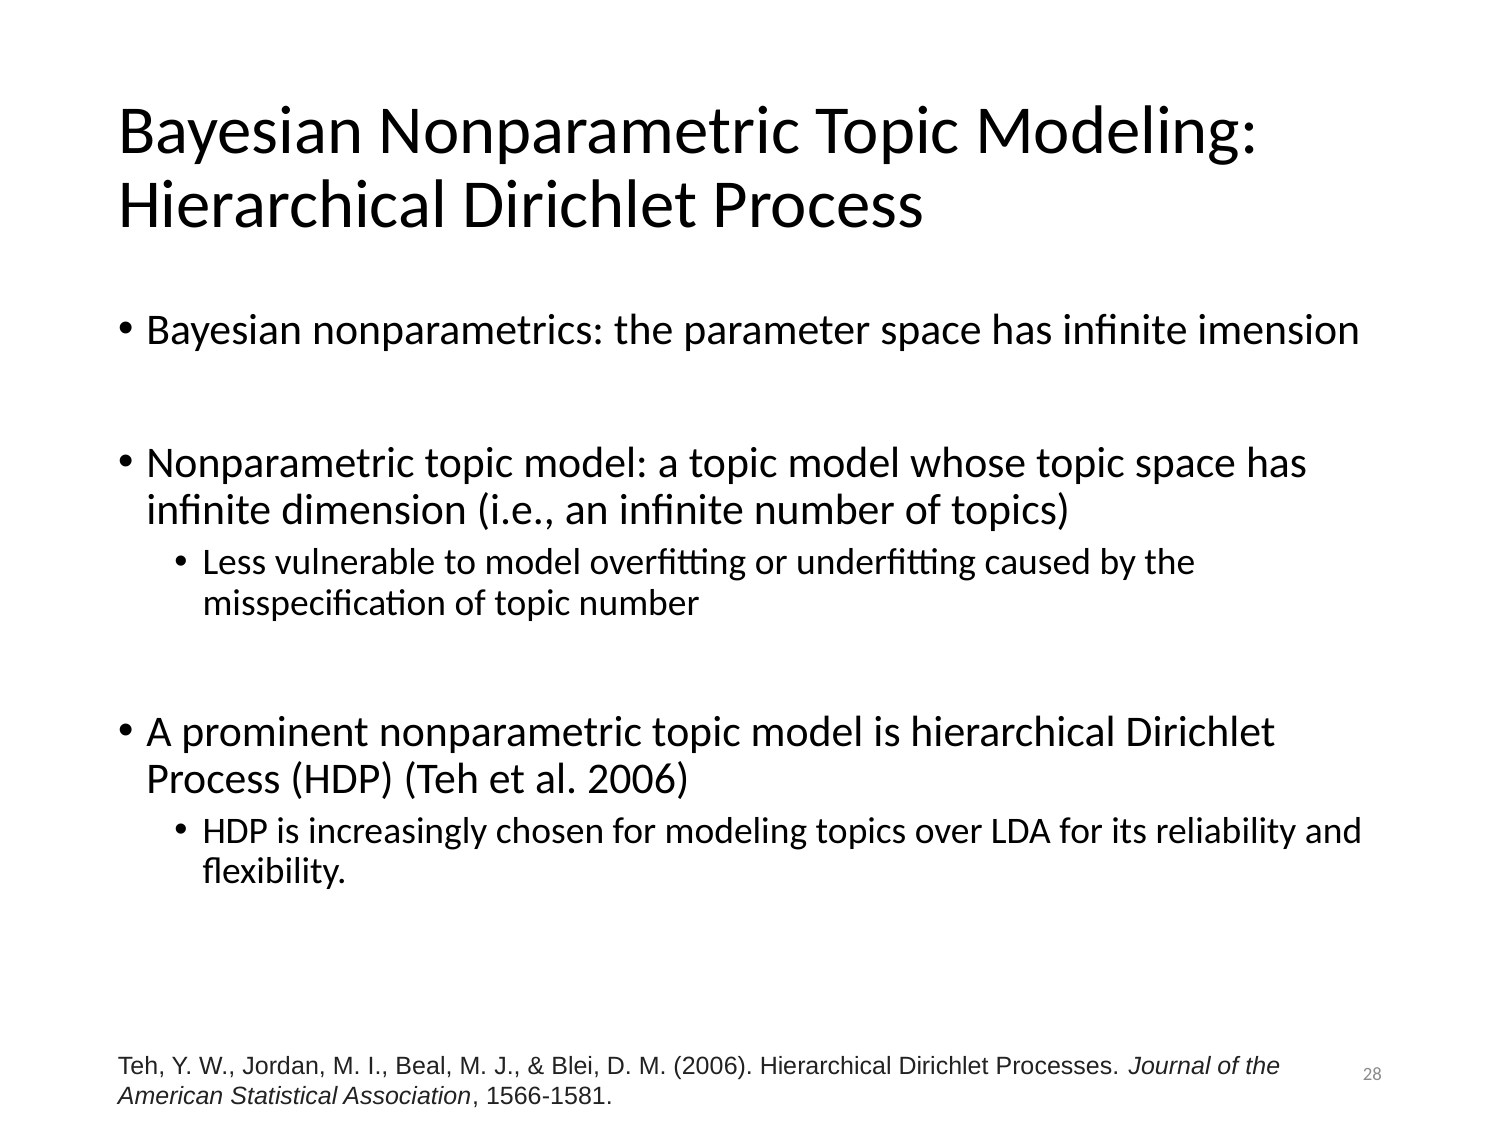

# Bayesian Nonparametric Topic Modeling: Hierarchical Dirichlet Process
Bayesian nonparametrics: the parameter space has infinite imension

Nonparametric topic model: a topic model whose topic space has infinite dimension (i.e., an infinite number of topics)
Less vulnerable to model overfitting or underfitting caused by the misspecification of topic number

A prominent nonparametric topic model is hierarchical Dirichlet Process (HDP) (Teh et al. 2006)
HDP is increasingly chosen for modeling topics over LDA for its reliability and flexibility.
Teh, Y. W., Jordan, M. I., Beal, M. J., & Blei, D. M. (2006). Hierarchical Dirichlet Processes. Journal of the American Statistical Association, 1566-1581.
28